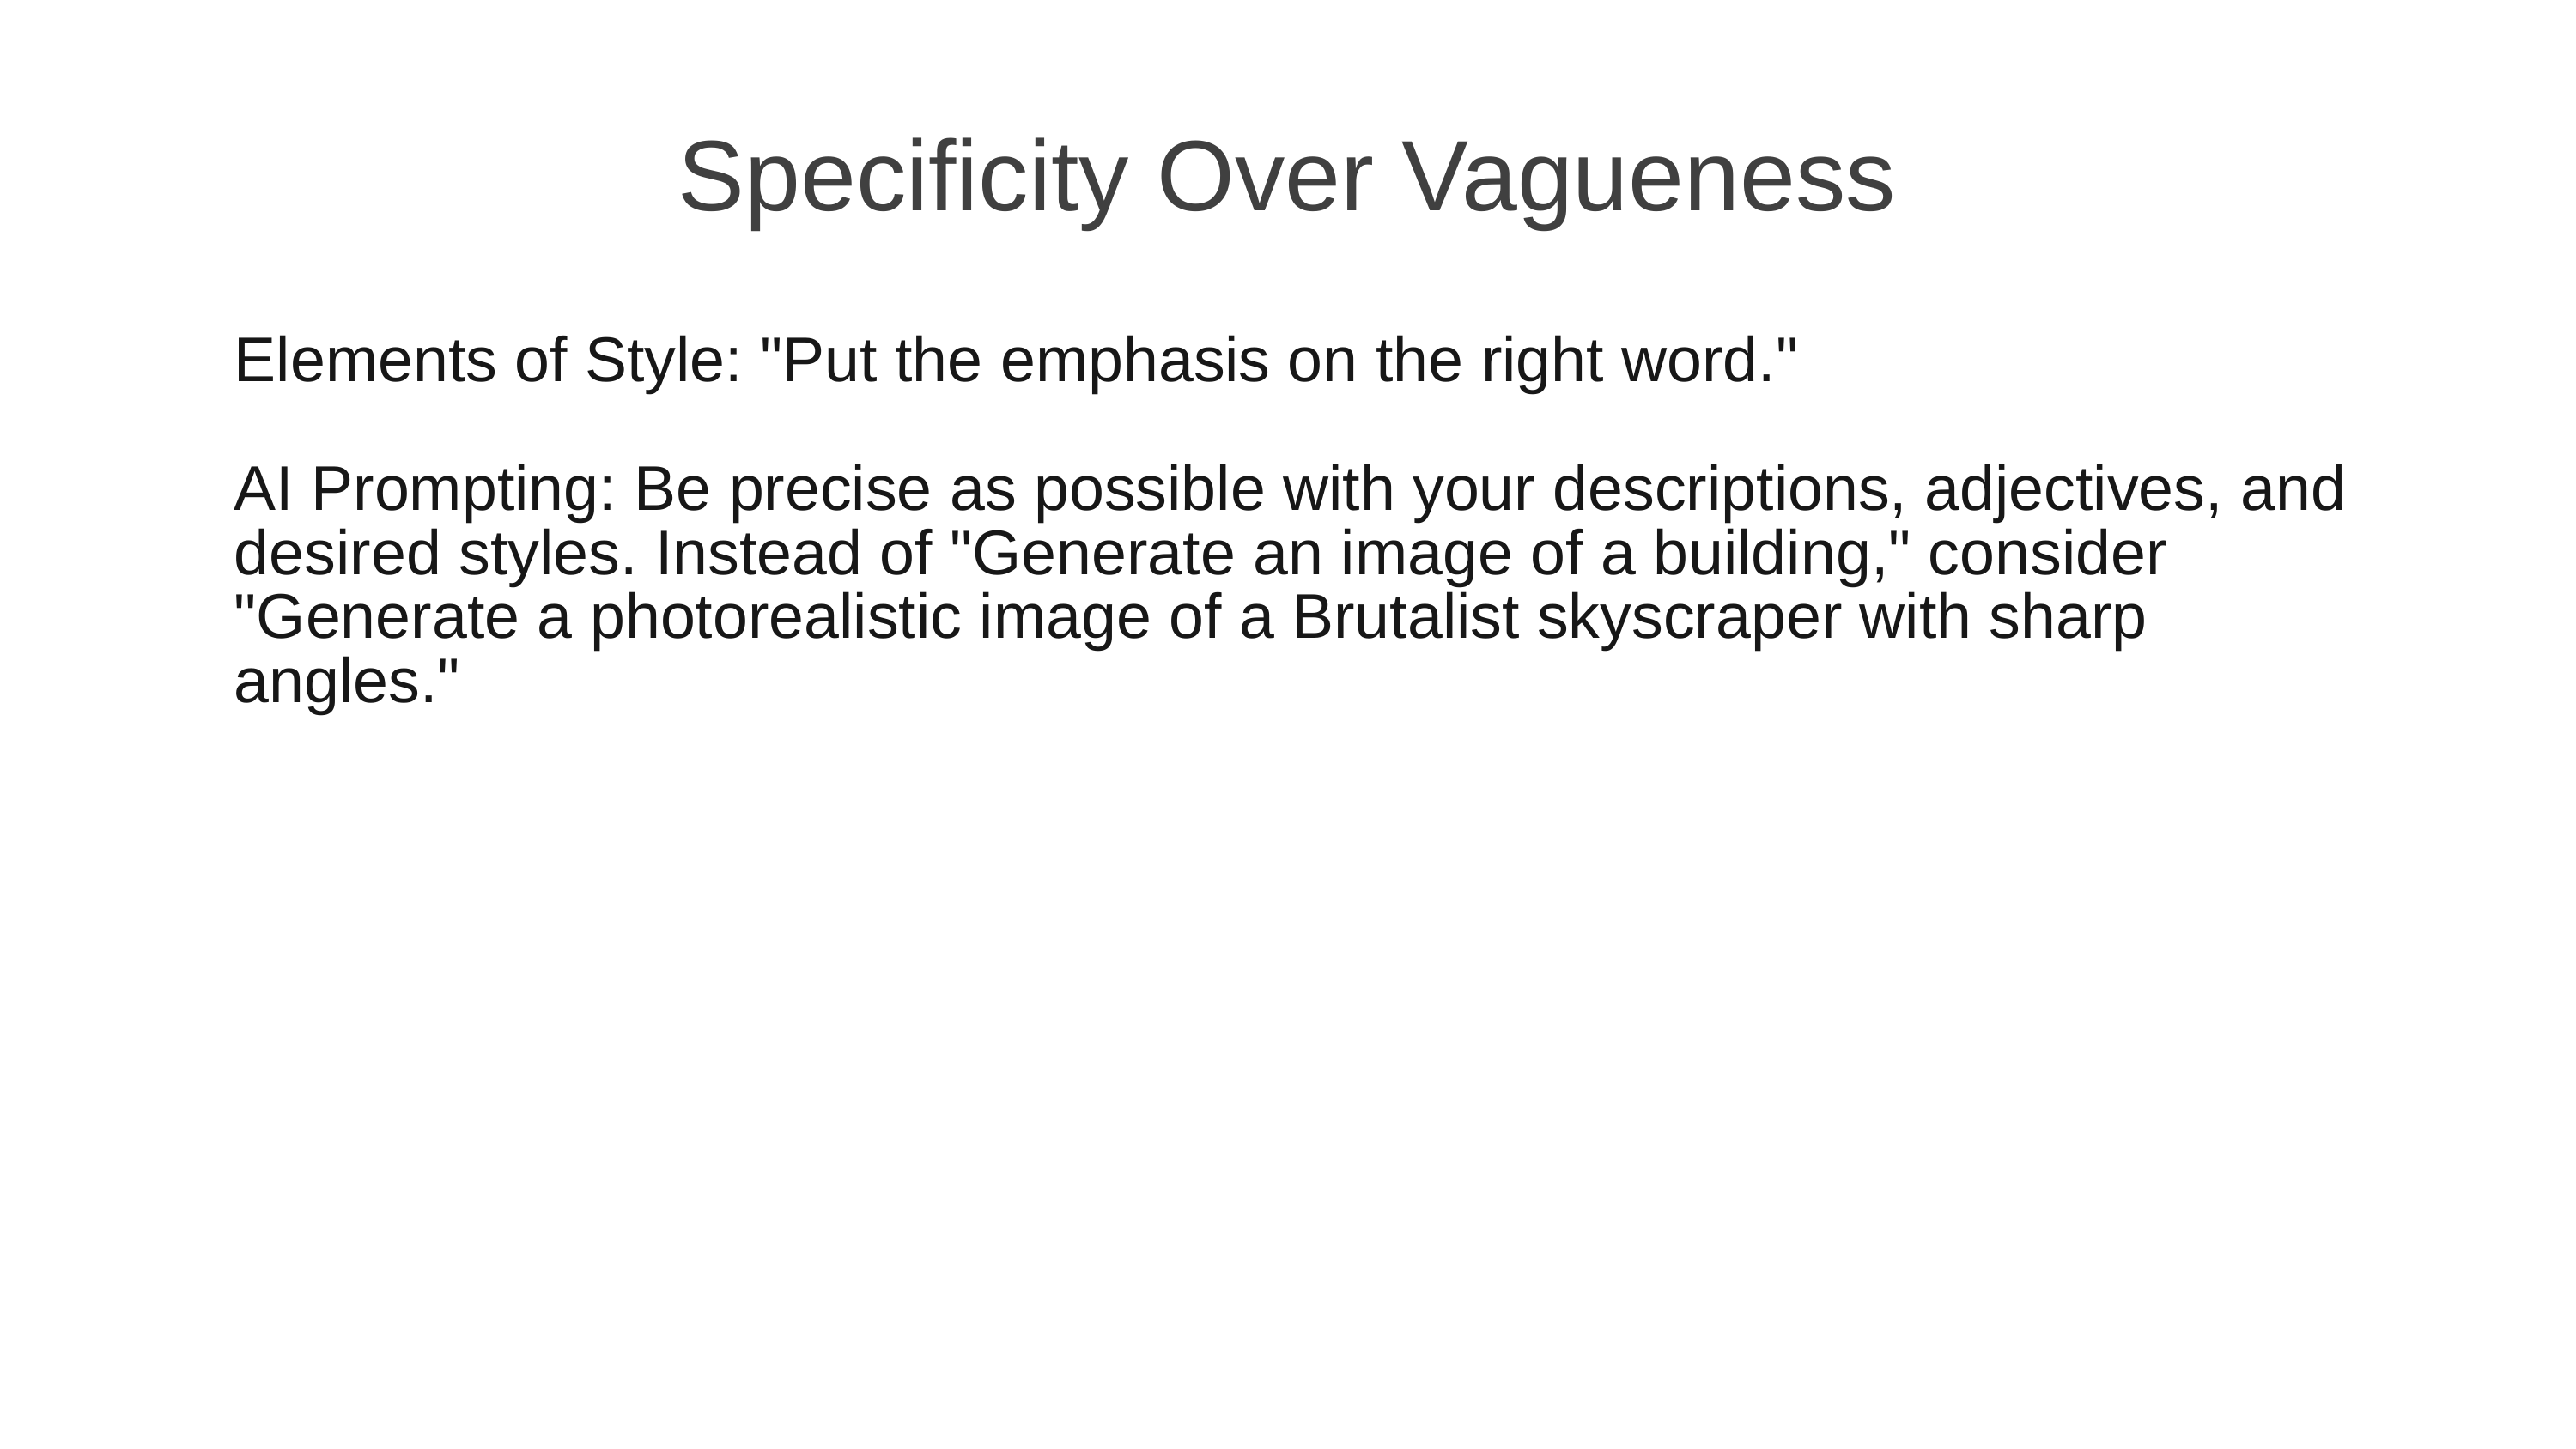

# Specificity Over Vagueness
Elements of Style: "Put the emphasis on the right word."

AI Prompting: Be precise as possible with your descriptions, adjectives, and desired styles. Instead of "Generate an image of a building," consider "Generate a photorealistic image of a Brutalist skyscraper with sharp angles."